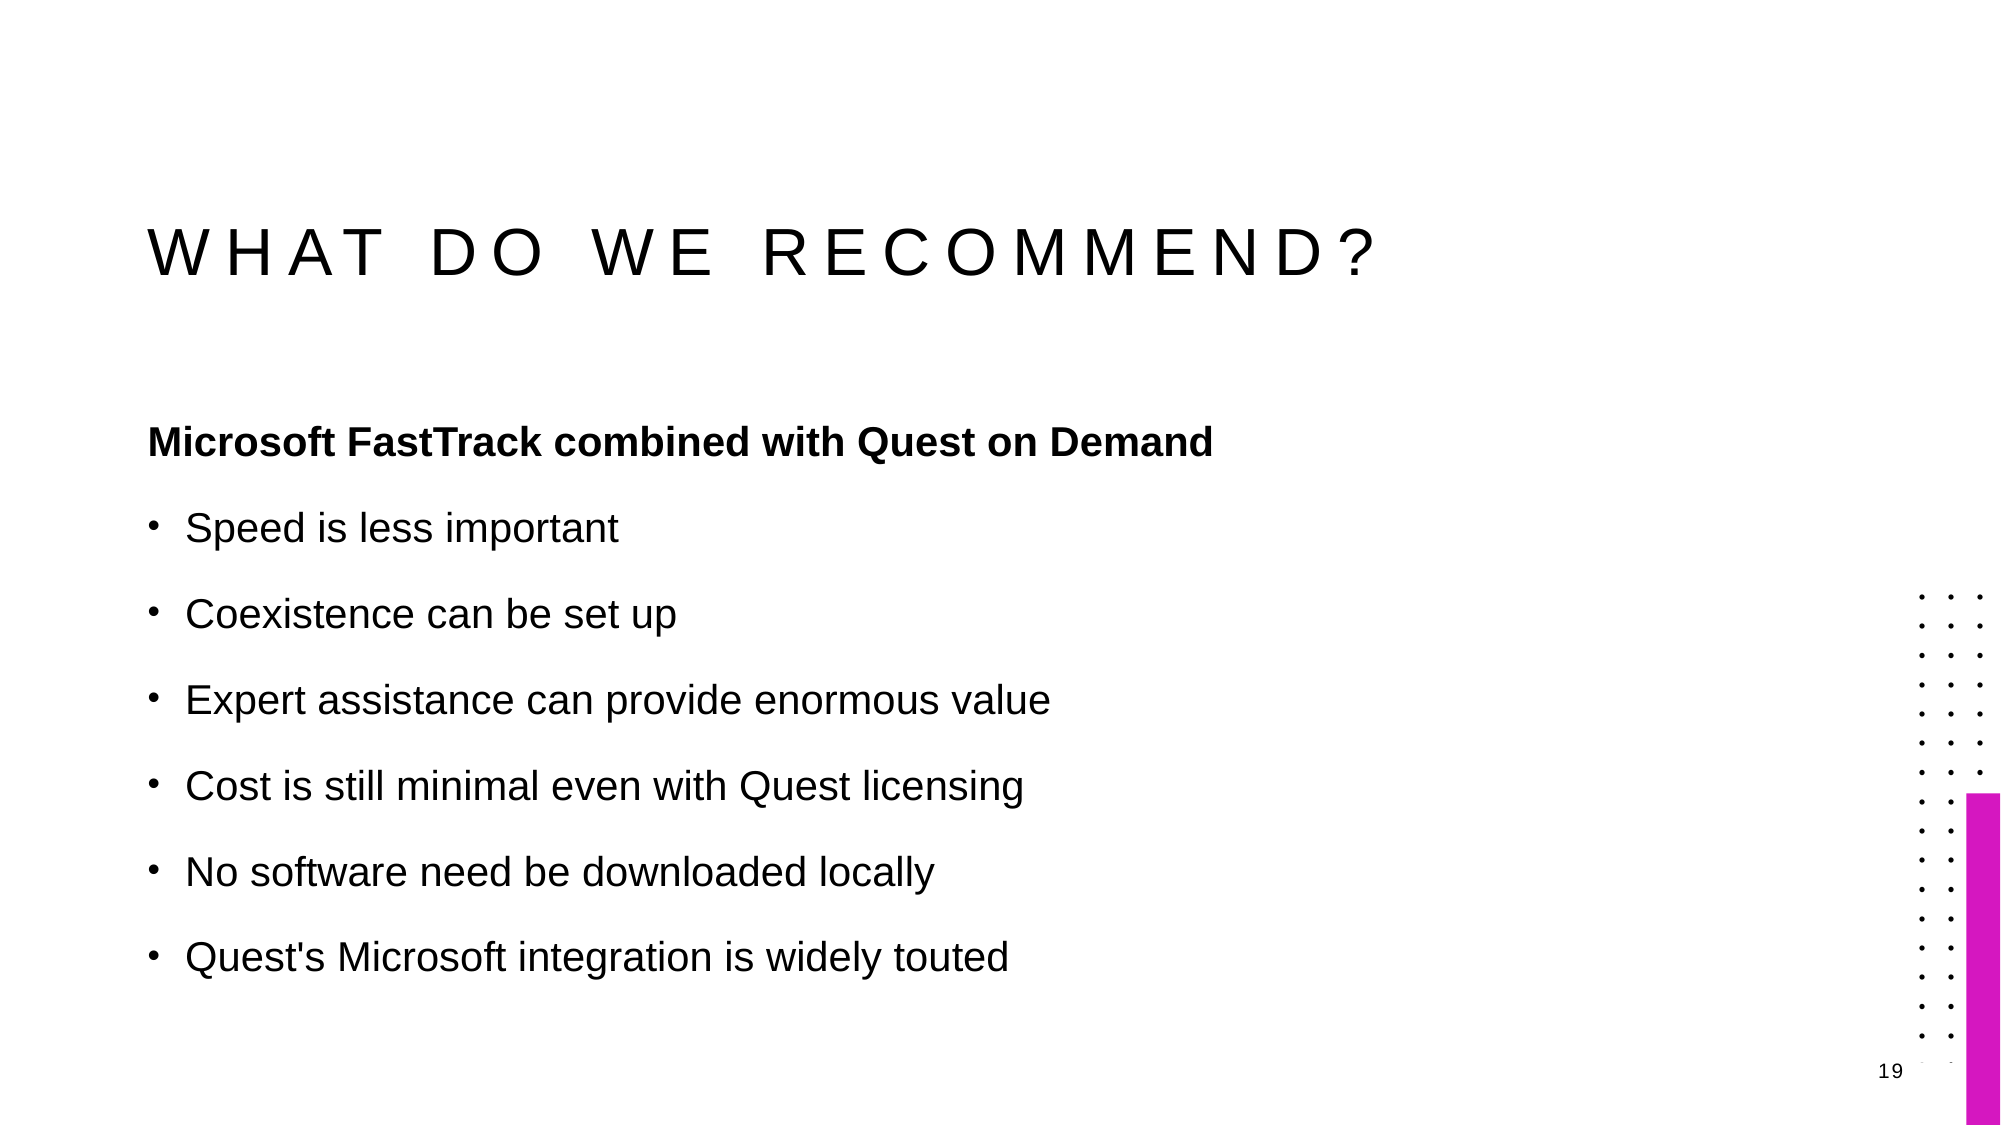

# What do we recommend?
Microsoft FastTrack combined with Quest on Demand
Speed is less important
Coexistence can be set up
Expert assistance can provide enormous value
Cost is still minimal even with Quest licensing
No software need be downloaded locally
Quest's Microsoft integration is widely touted

19